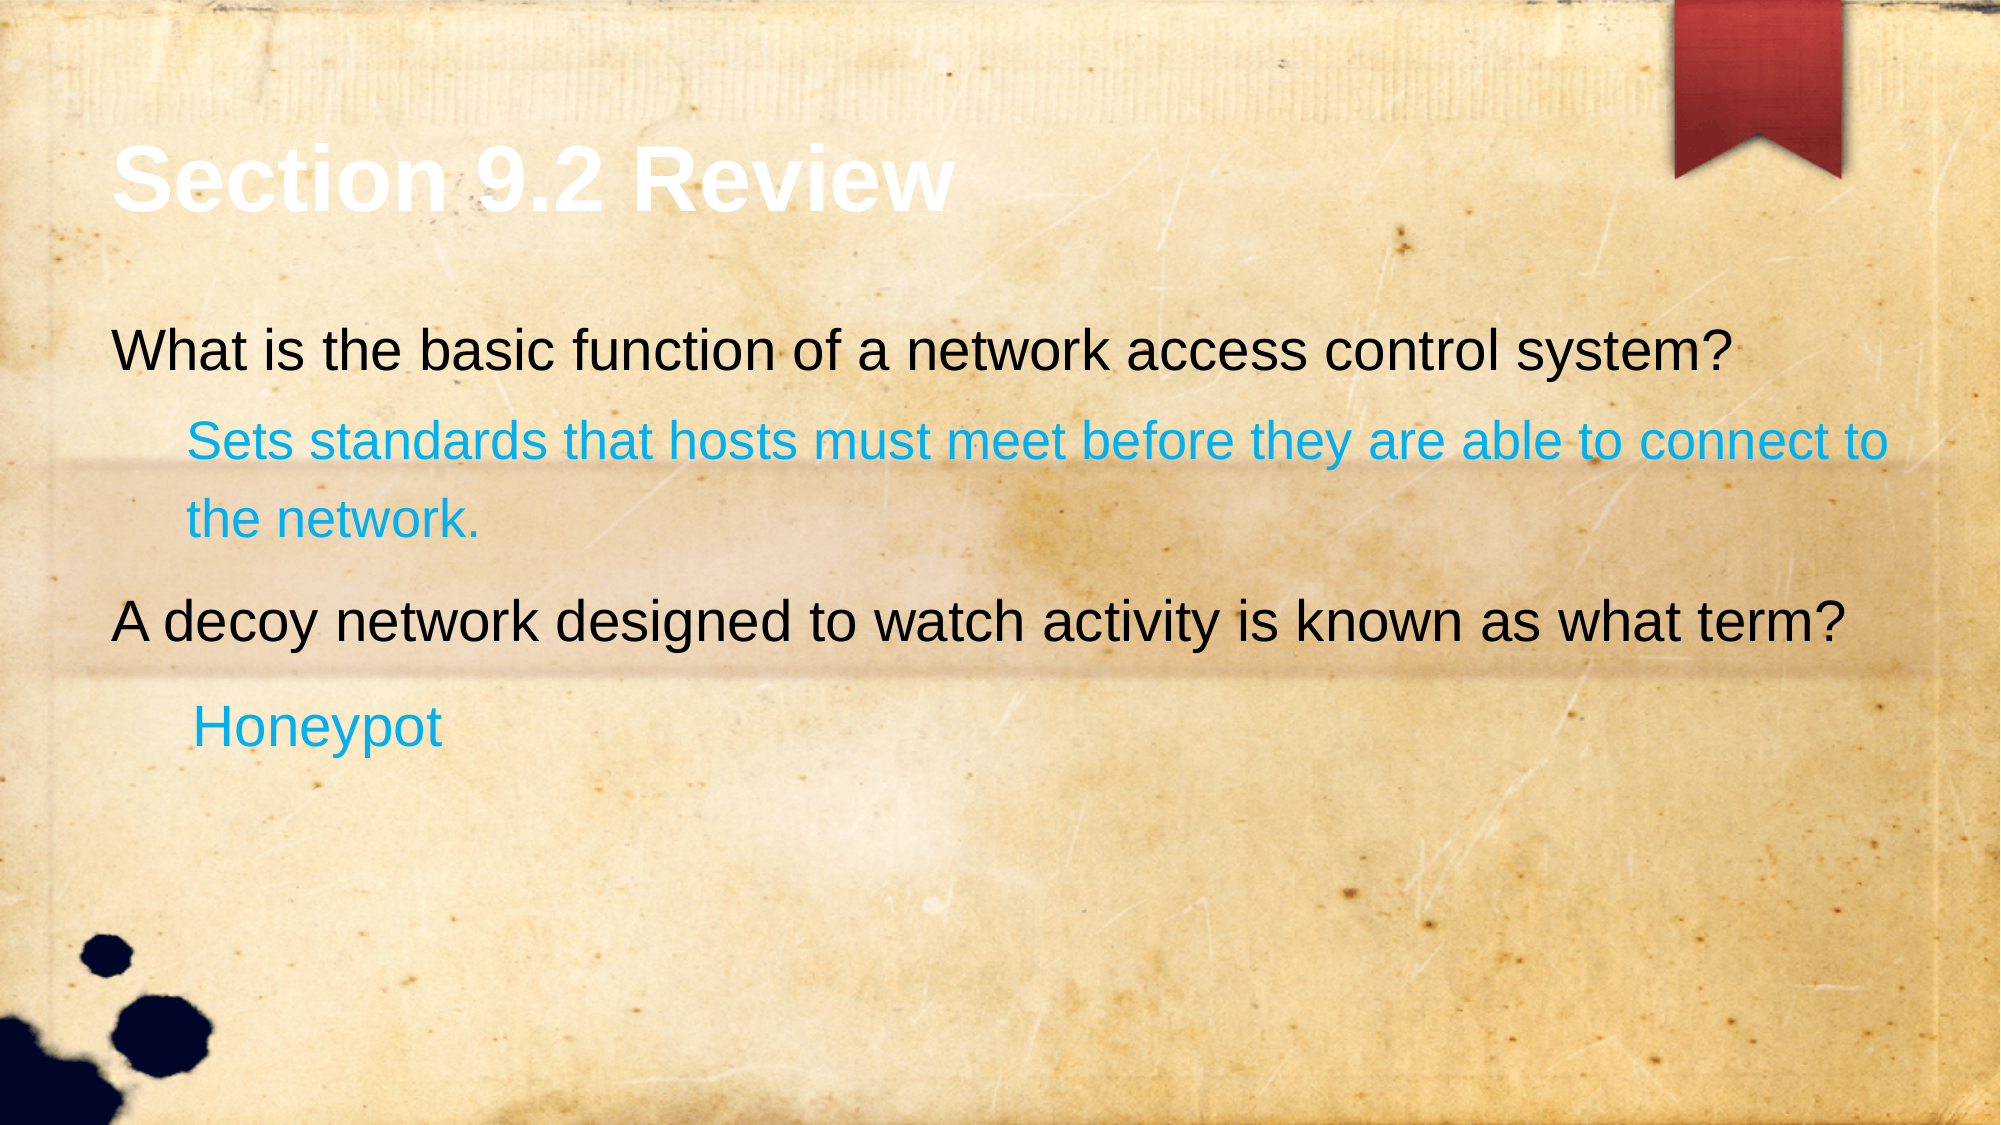

Section 9.2 Review
What is the basic function of a network access control system?
Sets standards that hosts must meet before they are able to connect to the network.
A decoy network designed to watch activity is known as what term?
     Honeypot